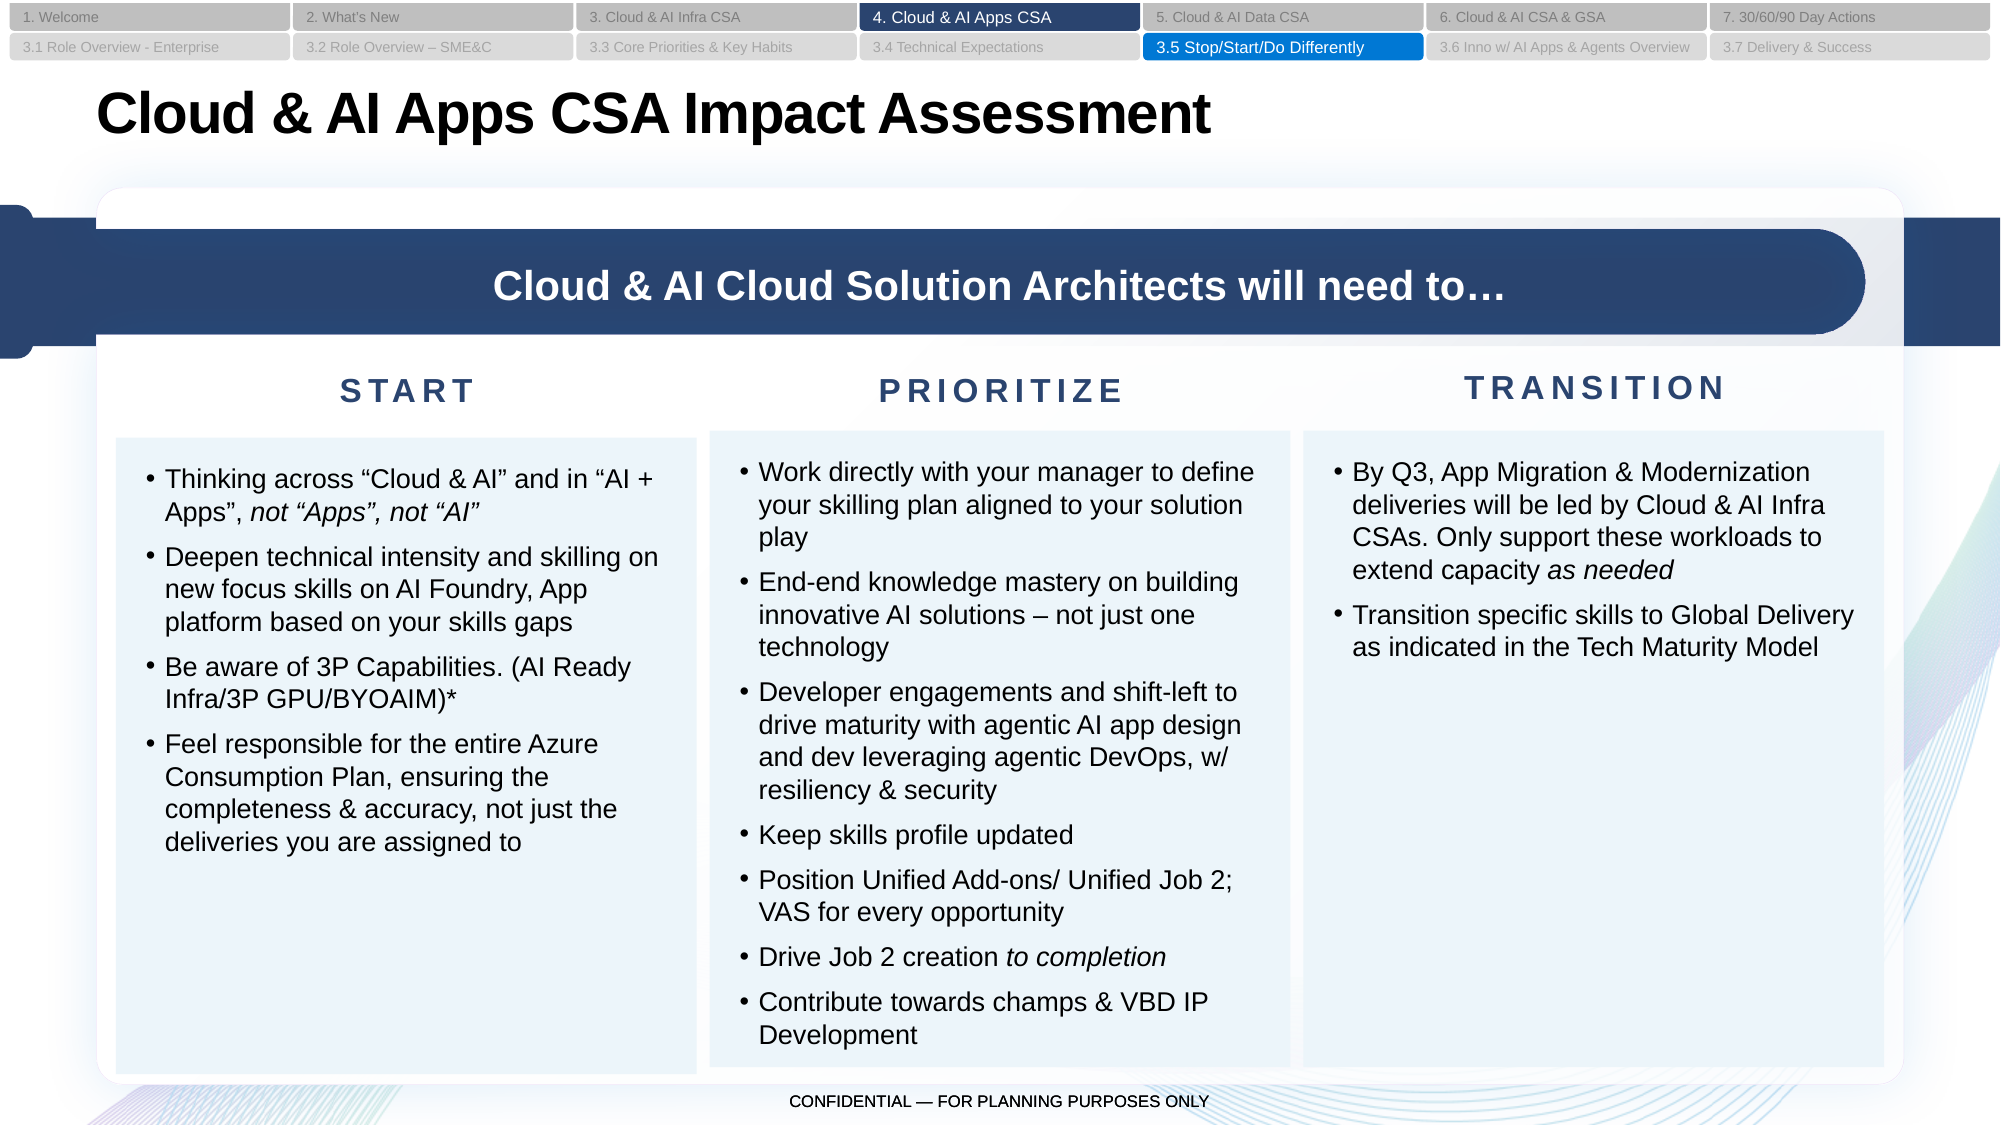

1. Welcome
2. What’s New
3. Cloud & AI Infra CSA
4. Cloud & AI Apps CSA
5. Cloud & AI Data CSA
6. Cloud & AI CSA & GSA
7. 30/60/90 Day Actions
3.1 Role Overview - Enterprise
3.2 Role Overview – SME&C
3.3 Core Priorities & Key Habits
3.4 Technical Expectations
3.5 Stop/Start/Do Differently
3.6 Inno w/ AI Apps & Agents Overview
3.7 Delivery & Success
# Cloud & AI Apps CSA Impact Assessment
Cloud & AI Cloud Solution Architects will need to…
TRANSITION
START
PRIORITIZE
Work directly with your manager to define your skilling plan aligned to your solution play
End-end knowledge mastery on building innovative AI solutions – not just one technology
Developer engagements and shift-left to drive maturity with agentic AI app design and dev leveraging agentic DevOps, w/ resiliency & security
Keep skills profile updated
Position Unified Add-ons/ Unified Job 2; VAS for every opportunity
Drive Job 2 creation to completion
Contribute towards champs & VBD IP Development
By Q3, App Migration & Modernization deliveries will be led by Cloud & AI Infra CSAs. Only support these workloads to extend capacity as needed
Transition specific skills to Global Delivery as indicated in the Tech Maturity Model

Thinking across “Cloud & AI” and in “AI + Apps”, not “Apps”, not “AI”
Deepen technical intensity and skilling on new focus skills on AI Foundry, App platform based on your skills gaps
Be aware of 3P Capabilities. (AI Ready Infra/3P GPU/BYOAIM)*
Feel responsible for the entire Azure Consumption Plan, ensuring the completeness & accuracy, not just the deliveries you are assigned to